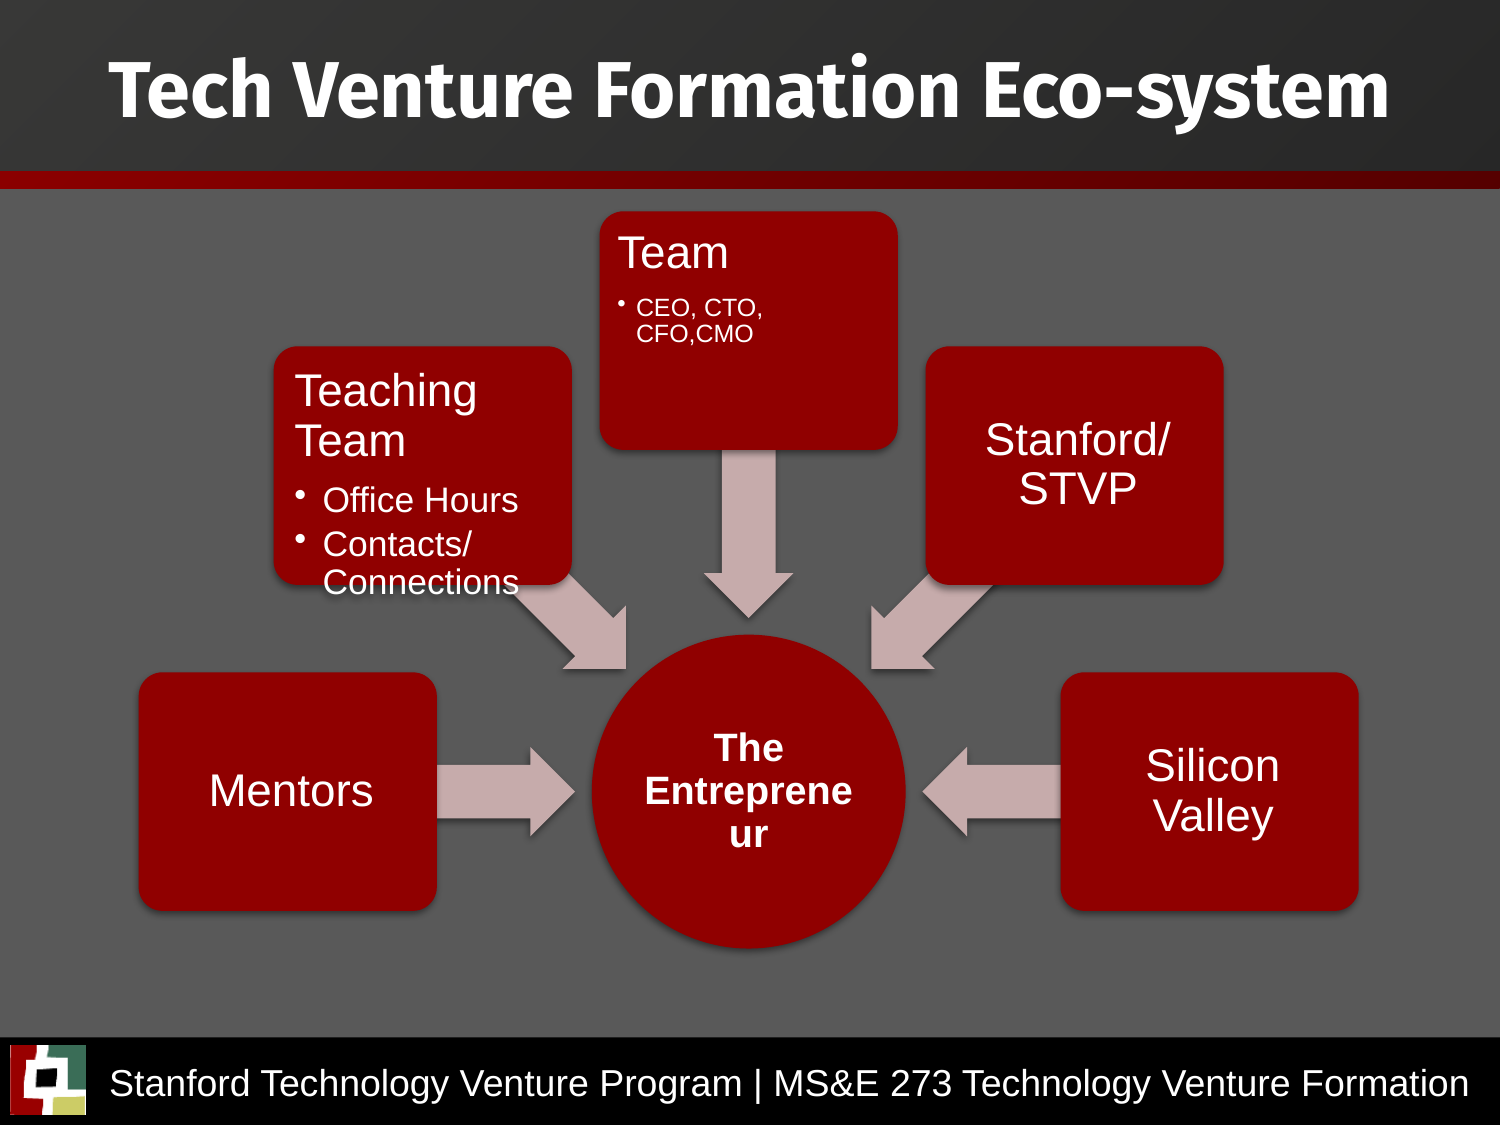

# Tech Venture Formation Eco-system
The Entrepreneur
Mentors
Teaching Team
Office Hours
Contacts/Connections
Team
CEO, CTO, CFO,CMO
Stanford/STVP
Silicon Valley